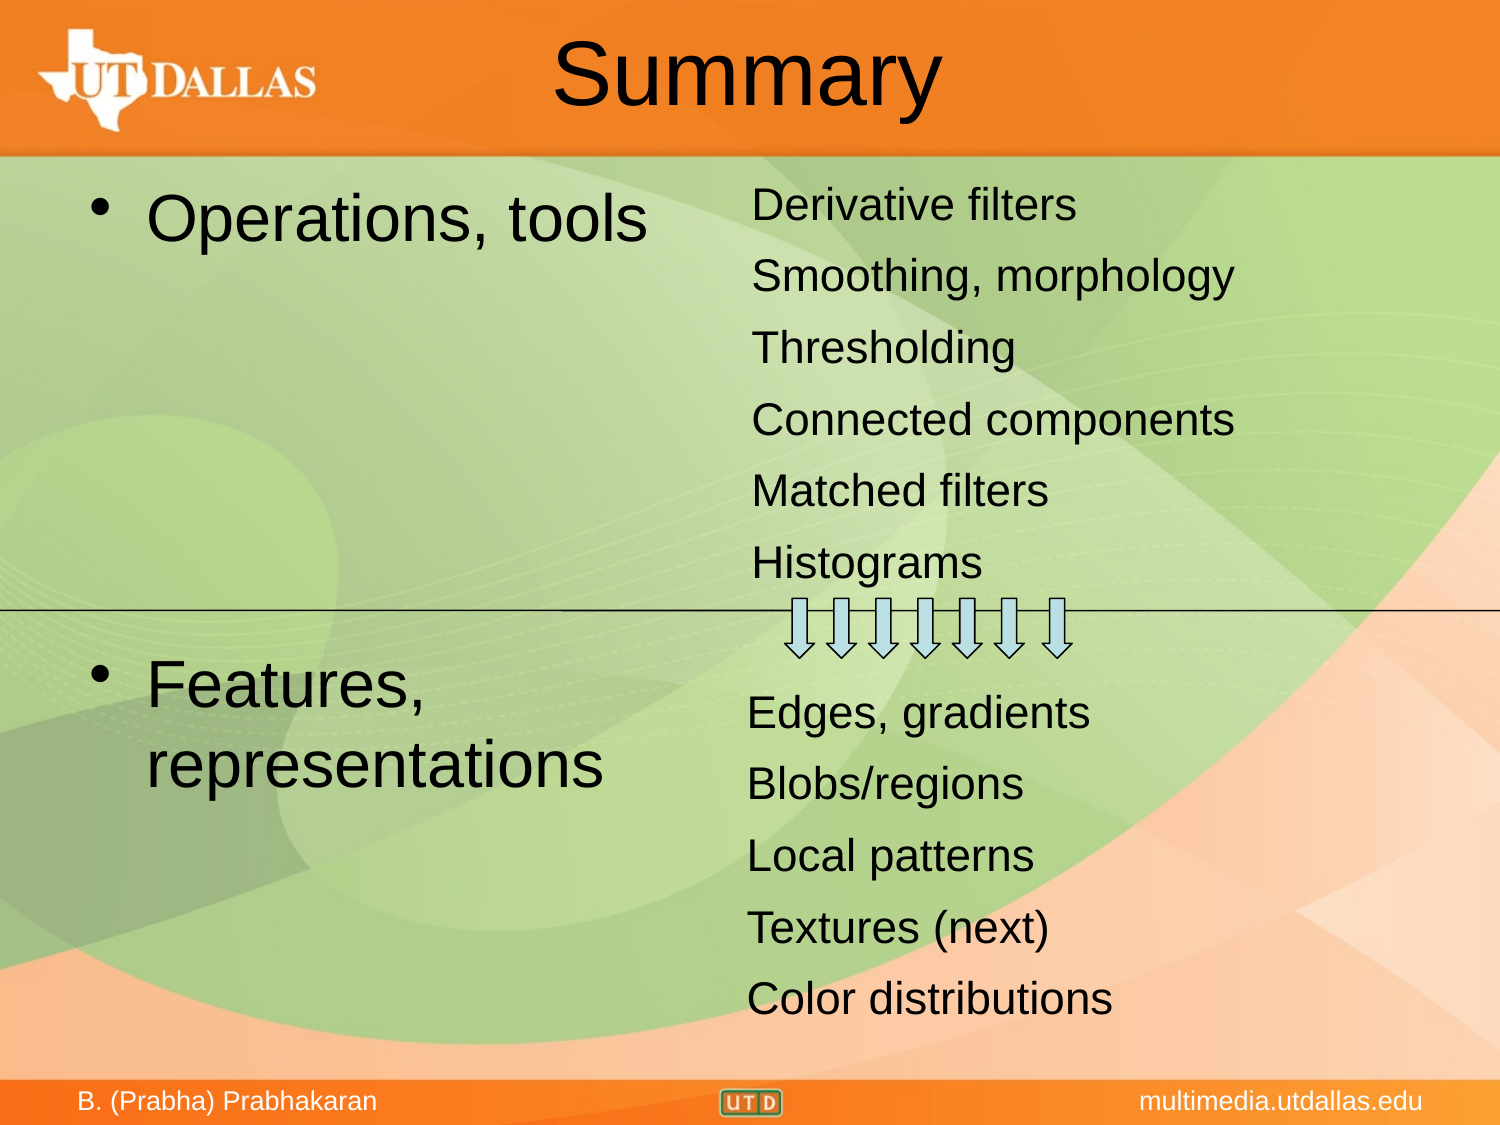

# Summary
Operations, tools

Features, representations
Derivative filters
Smoothing, morphology
Thresholding
Connected components
Matched filters
Histograms

Edges, gradients
Blobs/regions
Local patterns
Textures (next)
Color distributions